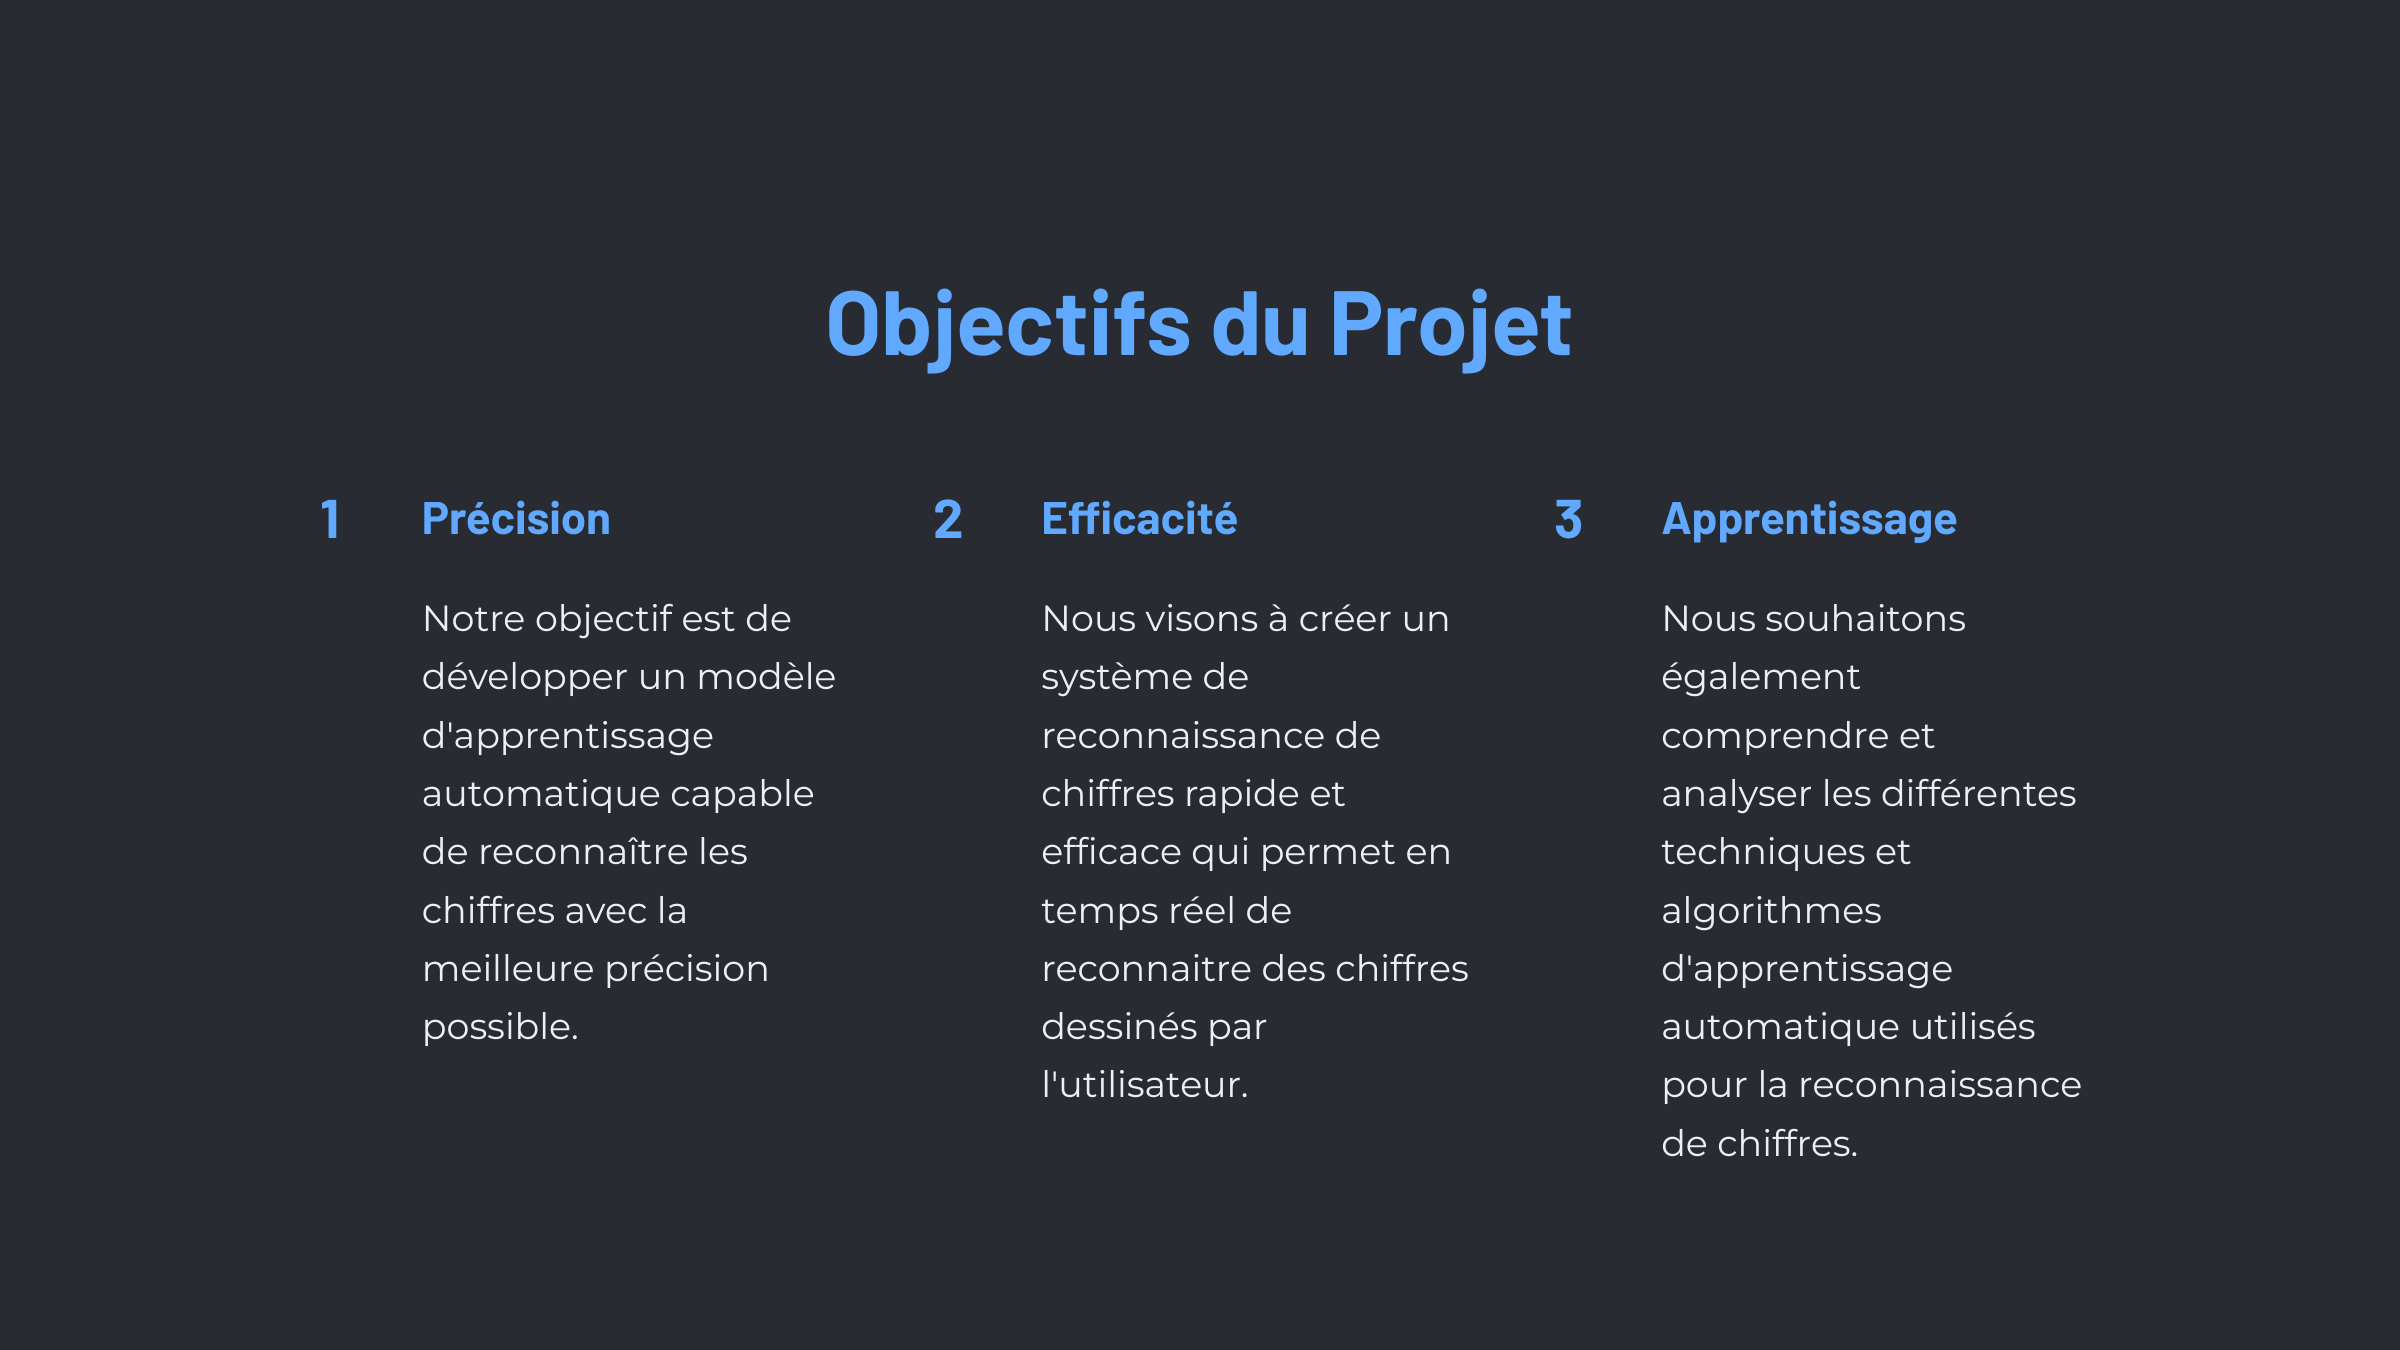

Objectifs du Projet

1
2
3
Précision
Efficacité
Apprentissage
Notre objectif est de développer un modèle d'apprentissage automatique capable de reconnaître les chiffres avec la meilleure précision possible.
Nous visons à créer un système de reconnaissance de chiffres rapide et efficace qui permet en temps réel de reconnaitre des chiffres dessinés par l'utilisateur.
Nous souhaitons également comprendre et analyser les différentes techniques et algorithmes d'apprentissage automatique utilisés pour la reconnaissance de chiffres.